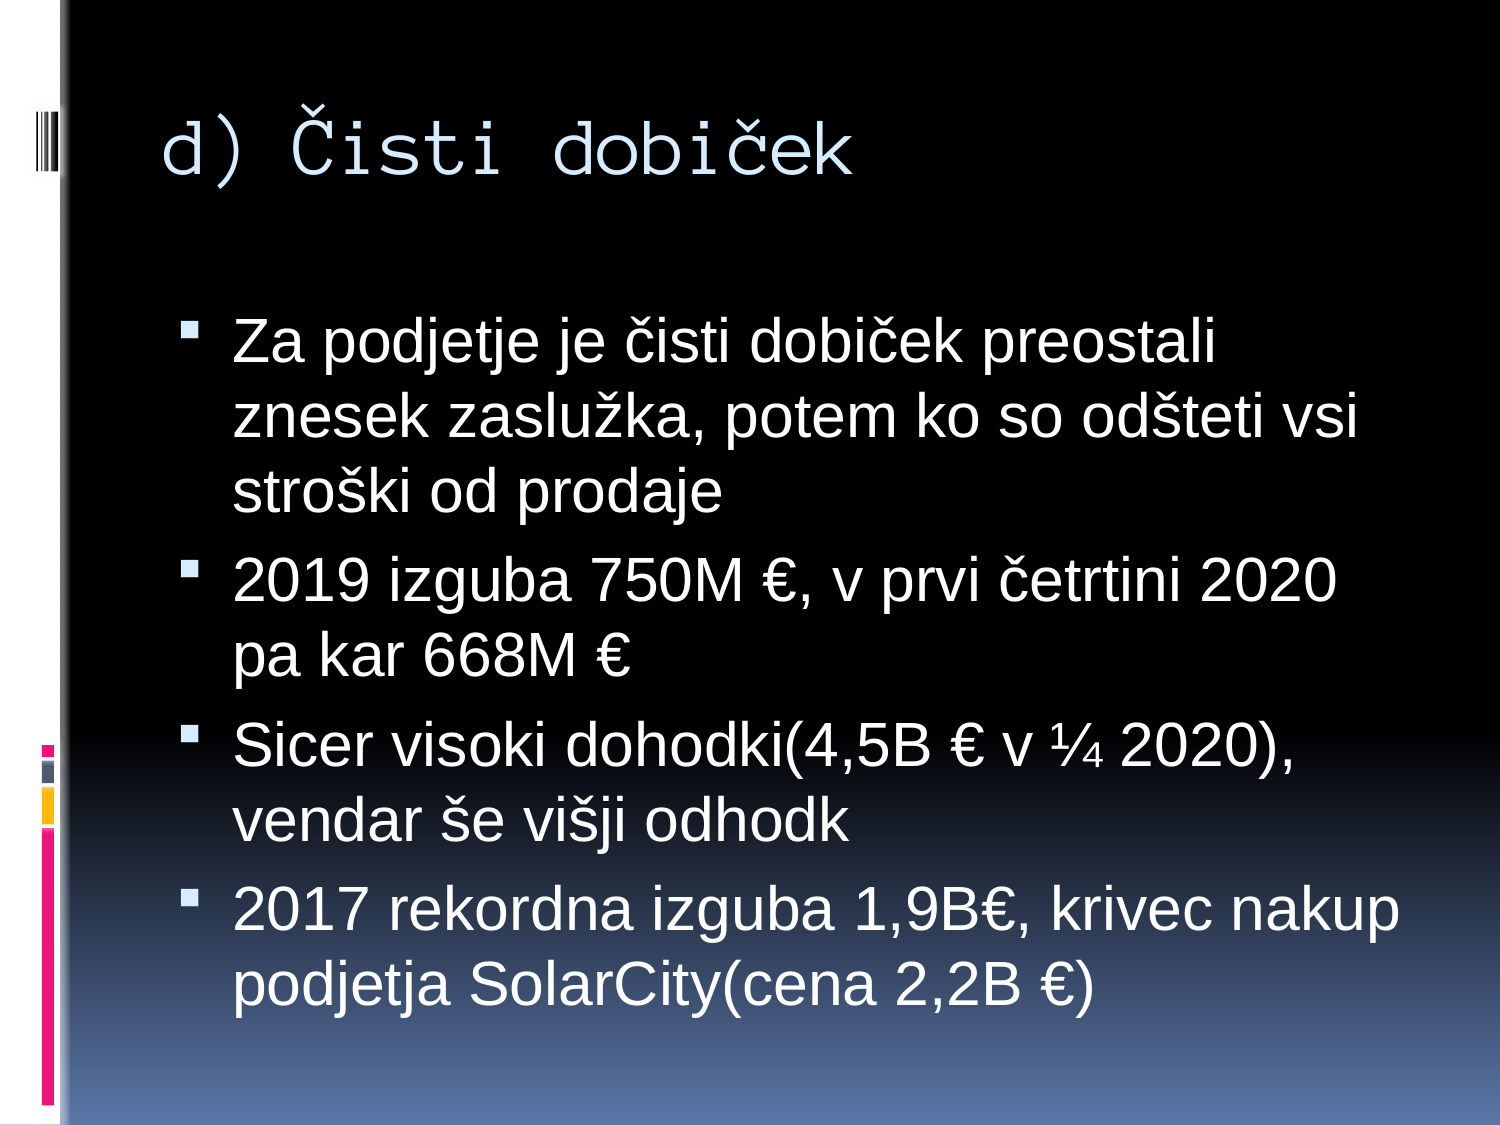

# d) Čisti dobiček
Za podjetje je čisti dobiček preostali znesek zaslužka, potem ko so odšteti vsi stroški od prodaje
2019 izguba 750M €, v prvi četrtini 2020 pa kar 668M €
Sicer visoki dohodki(4,5B € v ¼ 2020), vendar še višji odhodk
2017 rekordna izguba 1,9B€, krivec nakup podjetja SolarCity(cena 2,2B €)